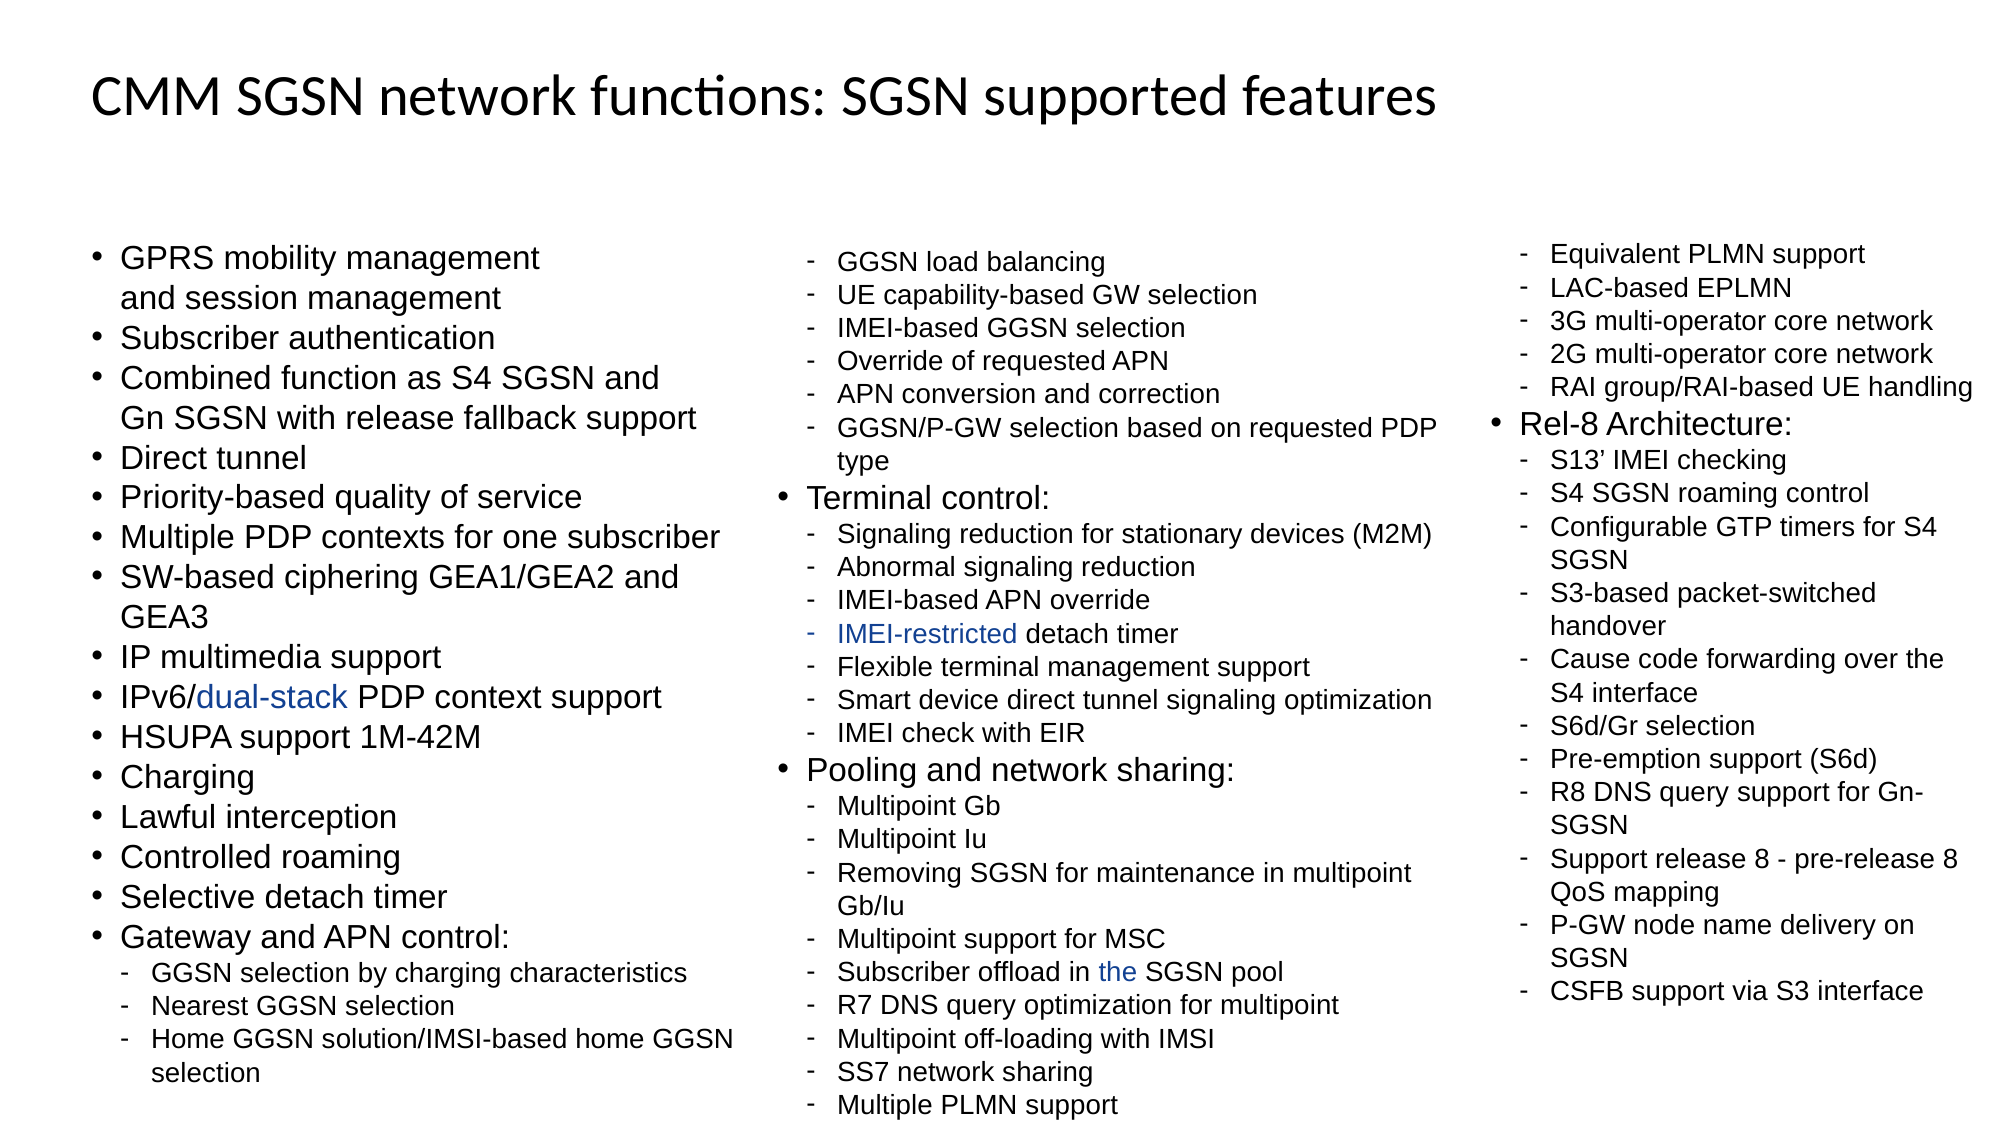

# CMM SGSN network functions: SGSN supported features
GPRS mobility management
and session management
Subscriber authentication
Combined function as S4 SGSN and
Gn SGSN with release fallback support
Direct tunnel
Priority-based quality of service
Multiple PDP contexts for one subscriber
SW-based ciphering GEA1/GEA2 and GEA3
IP multimedia support
IPv6/dual-stack PDP context support
HSUPA support 1M-42M
Charging
Lawful interception
Controlled roaming
Selective detach timer
Gateway and APN control:
GGSN selection by charging characteristics
Nearest GGSN selection
Home GGSN solution/IMSI-based home GGSN
selection

GGSN load balancing
UE capability-based GW selection
IMEI-based GGSN selection
Override of requested APN
APN conversion and correction
GGSN/P-GW selection based on requested PDP type
Terminal control:
Signaling reduction for stationary devices (M2M)
Abnormal signaling reduction
IMEI-based APN override
IMEI-restricted detach timer
Flexible terminal management support
Smart device direct tunnel signaling optimization
IMEI check with EIR
Pooling and network sharing:
Multipoint Gb
Multipoint Iu
Removing SGSN for maintenance in multipoint Gb/Iu
Multipoint support for MSC
Subscriber offload in the SGSN pool
R7 DNS query optimization for multipoint
Multipoint off-loading with IMSI
SS7 network sharing
Multiple PLMN support
Equivalent PLMN support
LAC-based EPLMN
3G multi-operator core network
2G multi-operator core network
RAI group/RAI-based UE handling
Rel-8 Architecture:
S13’ IMEI checking
S4 SGSN roaming control
Configurable GTP timers for S4 SGSN
S3-based packet-switched handover
Cause code forwarding over the S4 interface
S6d/Gr selection
Pre-emption support (S6d)
R8 DNS query support for Gn-SGSN
Support release 8 - pre-release 8 QoS mapping
P-GW node name delivery on SGSN
CSFB support via S3 interface